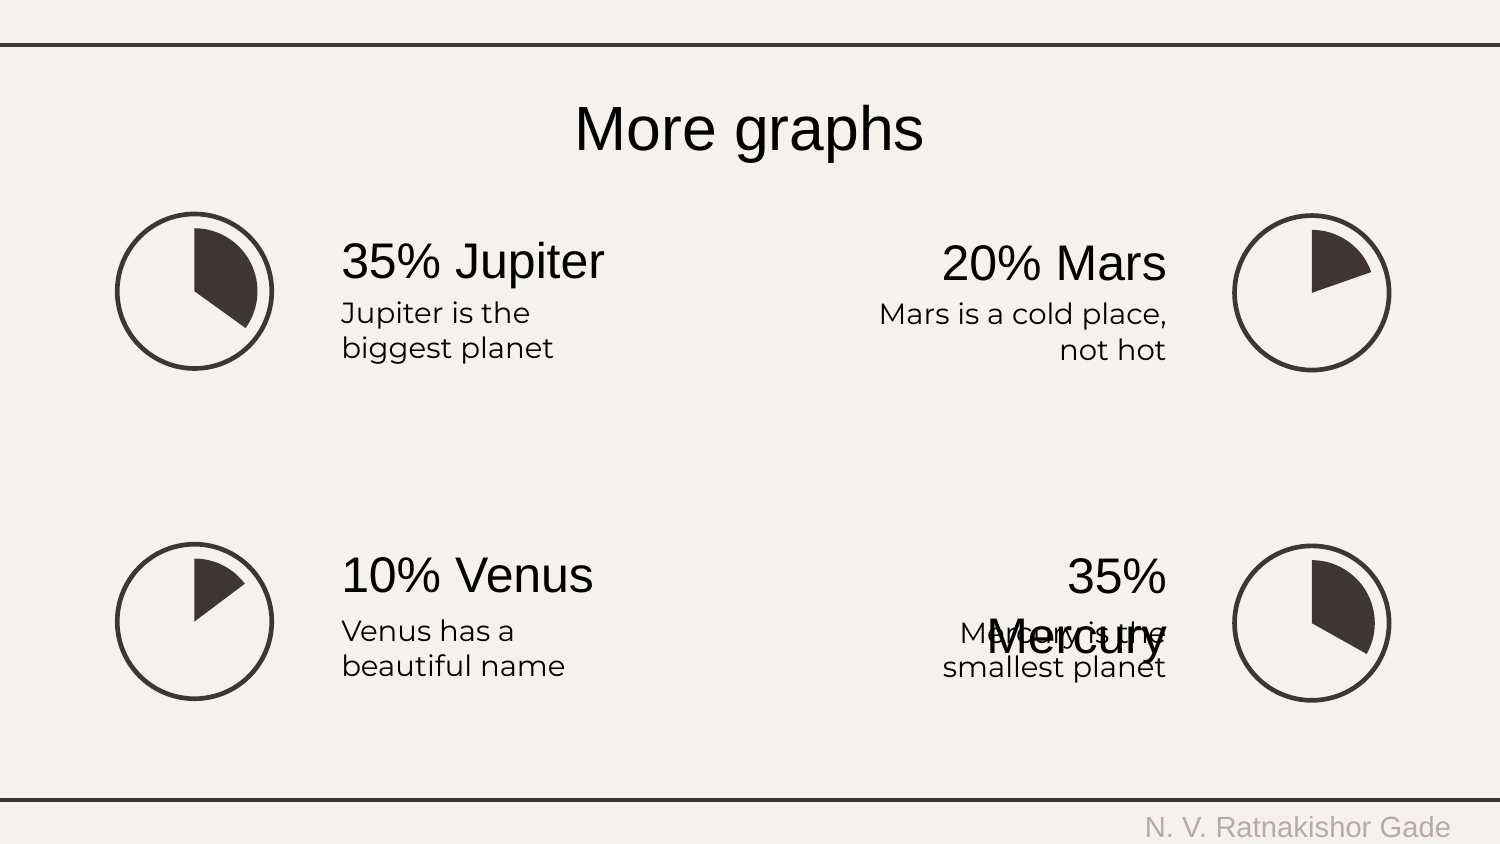

# More graphs

35% Jupiter

20% Mars
Jupiter is the biggest planet
Mars is a cold place, not hot
10% Venus
35% Mercury

Venus has a beautiful name
Mercury is the smallest planet